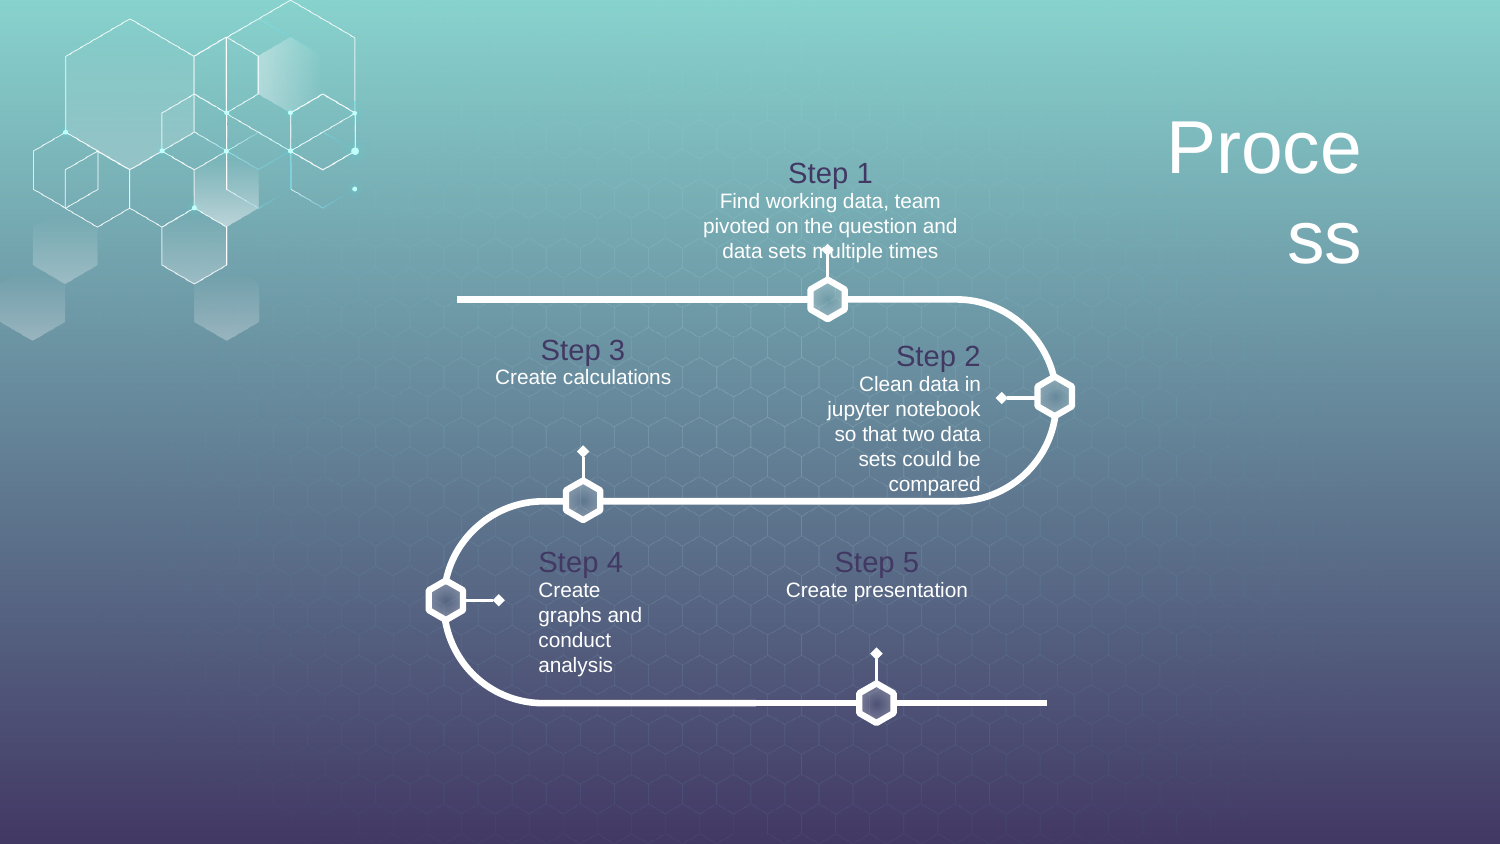

# Process
Step 1
Find working data, team pivoted on the question and data sets multiple times

Step 3
Step 2
Create calculations
Clean data in jupyter notebook so that two data sets could be compared

Step 4
Step 5
Create graphs and conduct analysis

Create presentation